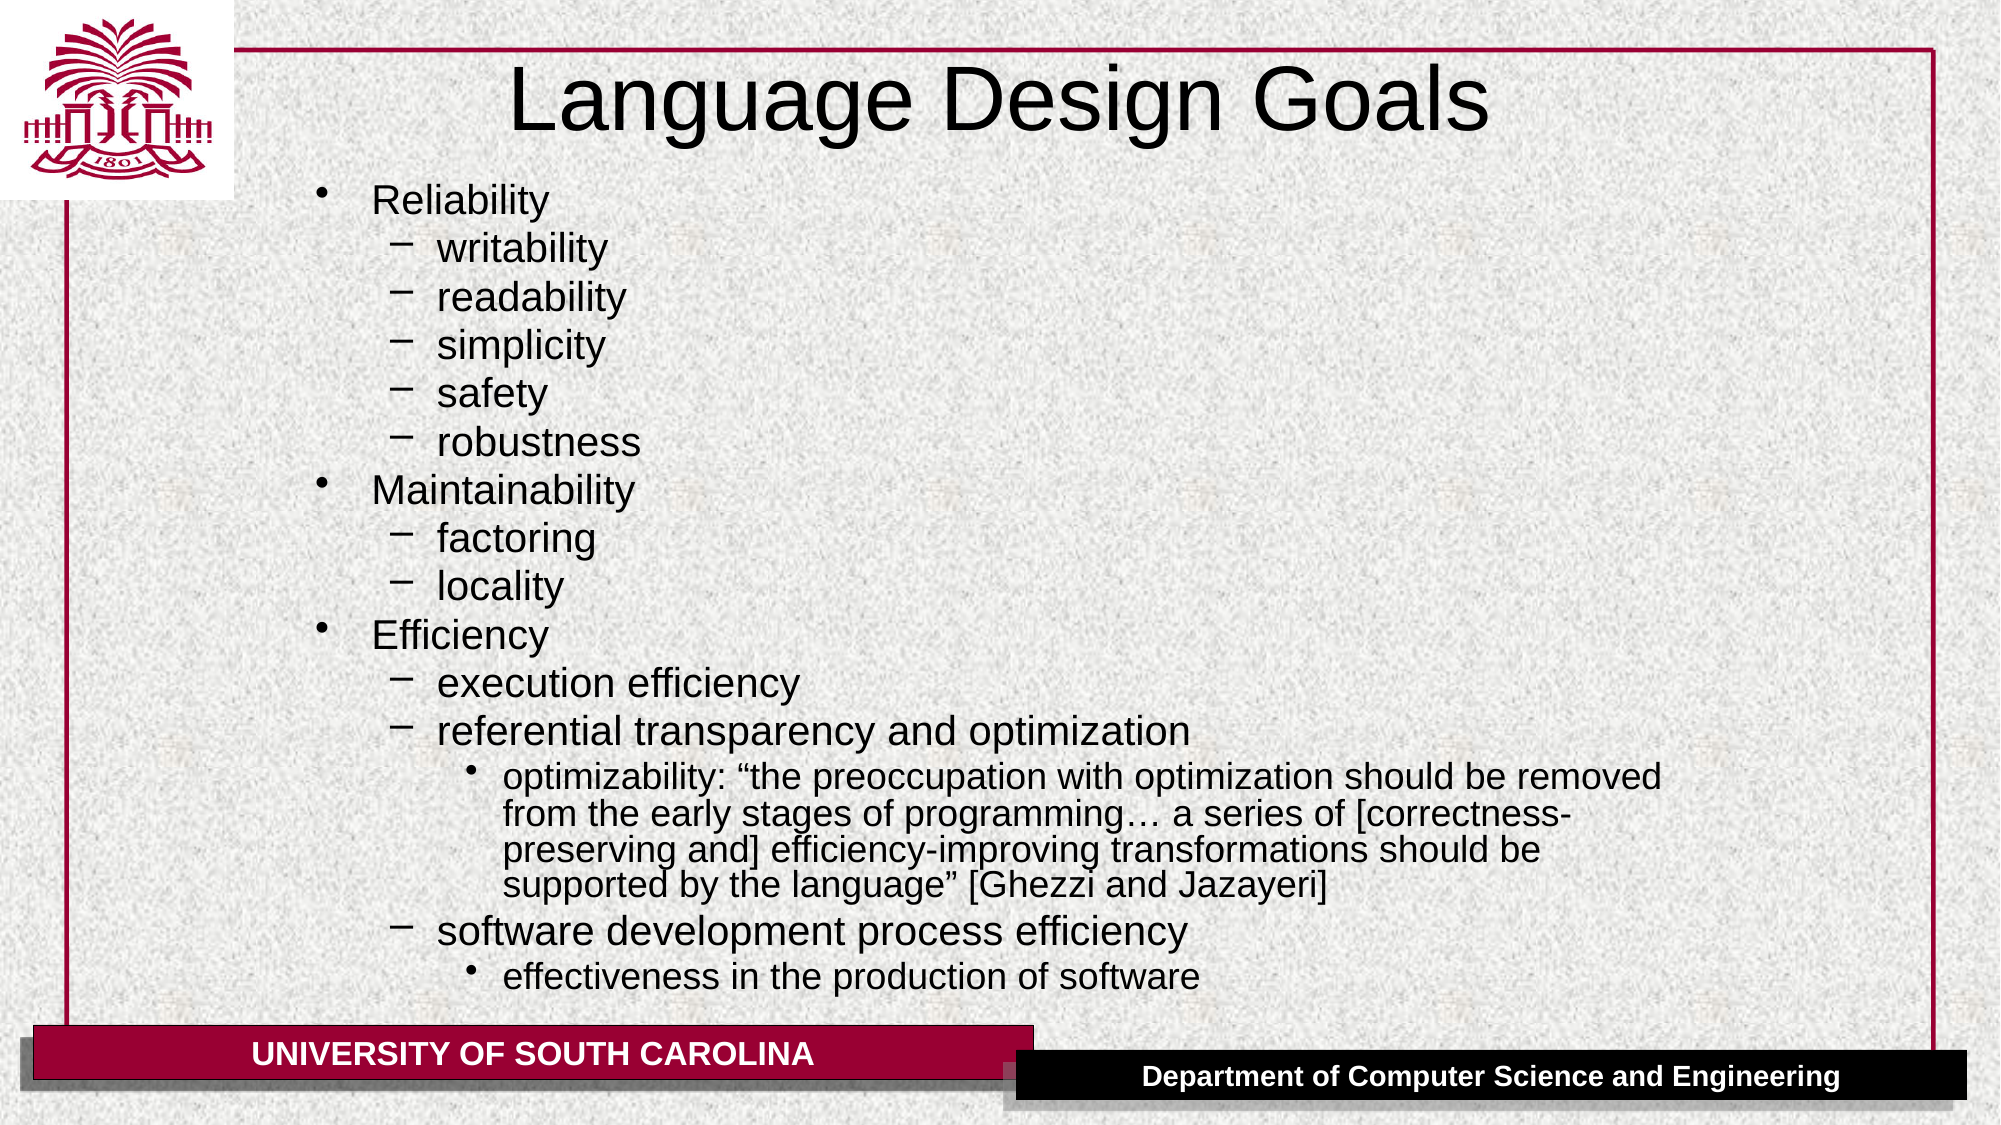

# Language Design Goals
Reliability
writability
readability
simplicity
safety
robustness
Maintainability
factoring
locality
Efficiency
execution efficiency
referential transparency and optimization
optimizability: “the preoccupation with optimization should be removed from the early stages of programming… a series of [correctness-preserving and] efficiency-improving transformations should be supported by the language” [Ghezzi and Jazayeri]
software development process efficiency
effectiveness in the production of software